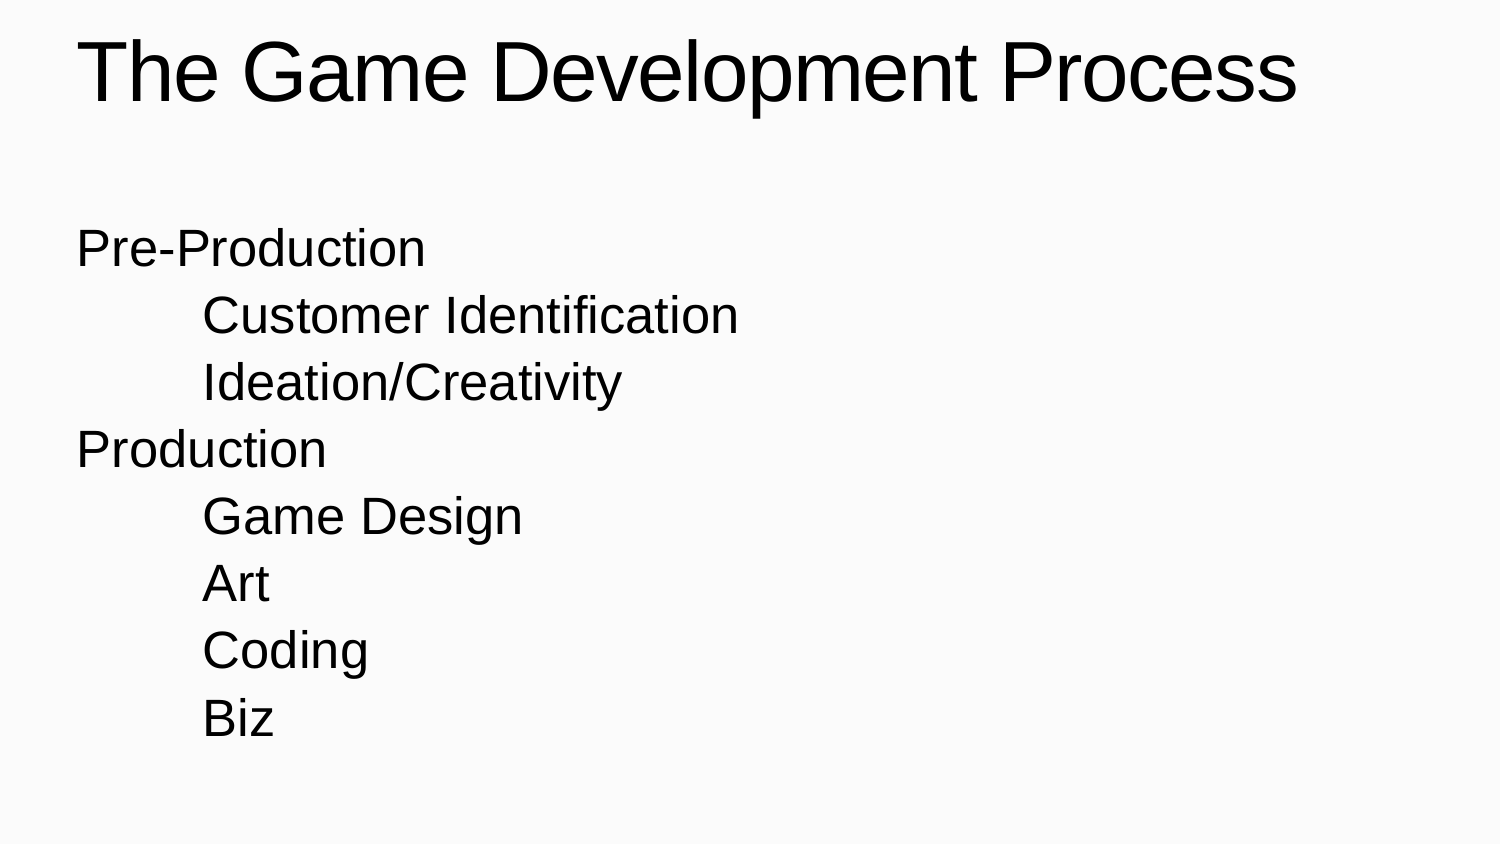

# The Game Development Process
Pre-Production
	Customer Identification
	Ideation/Creativity
Production
	Game Design
	Art
	Coding
	Biz